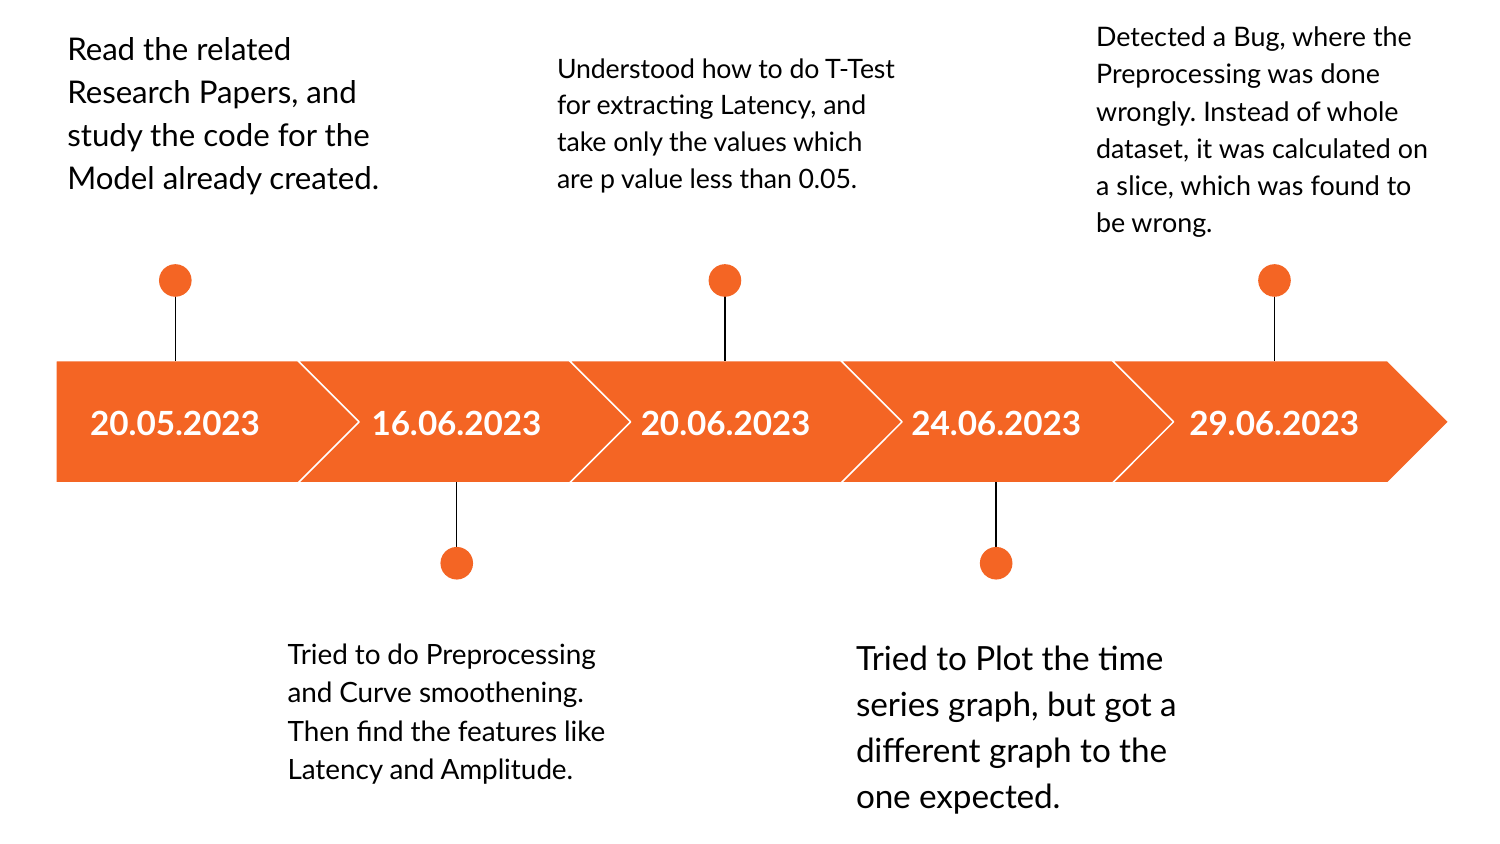

Detected a Bug, where the Preprocessing was done wrongly. Instead of whole dataset, it was calculated on a slice, which was found to be wrong.
Read the related Research Papers, and study the code for the Model already created.
Understood how to do T-Test for extracting Latency, and take only the values which are p value less than 0.05.

20.05.2023
16.06.2023
20.06.2023
24.06.2023
29.06.2023

Tried to do Preprocessing and Curve smoothening. Then find the features like Latency and Amplitude.
Tried to Plot the time series graph, but got a different graph to the one expected.